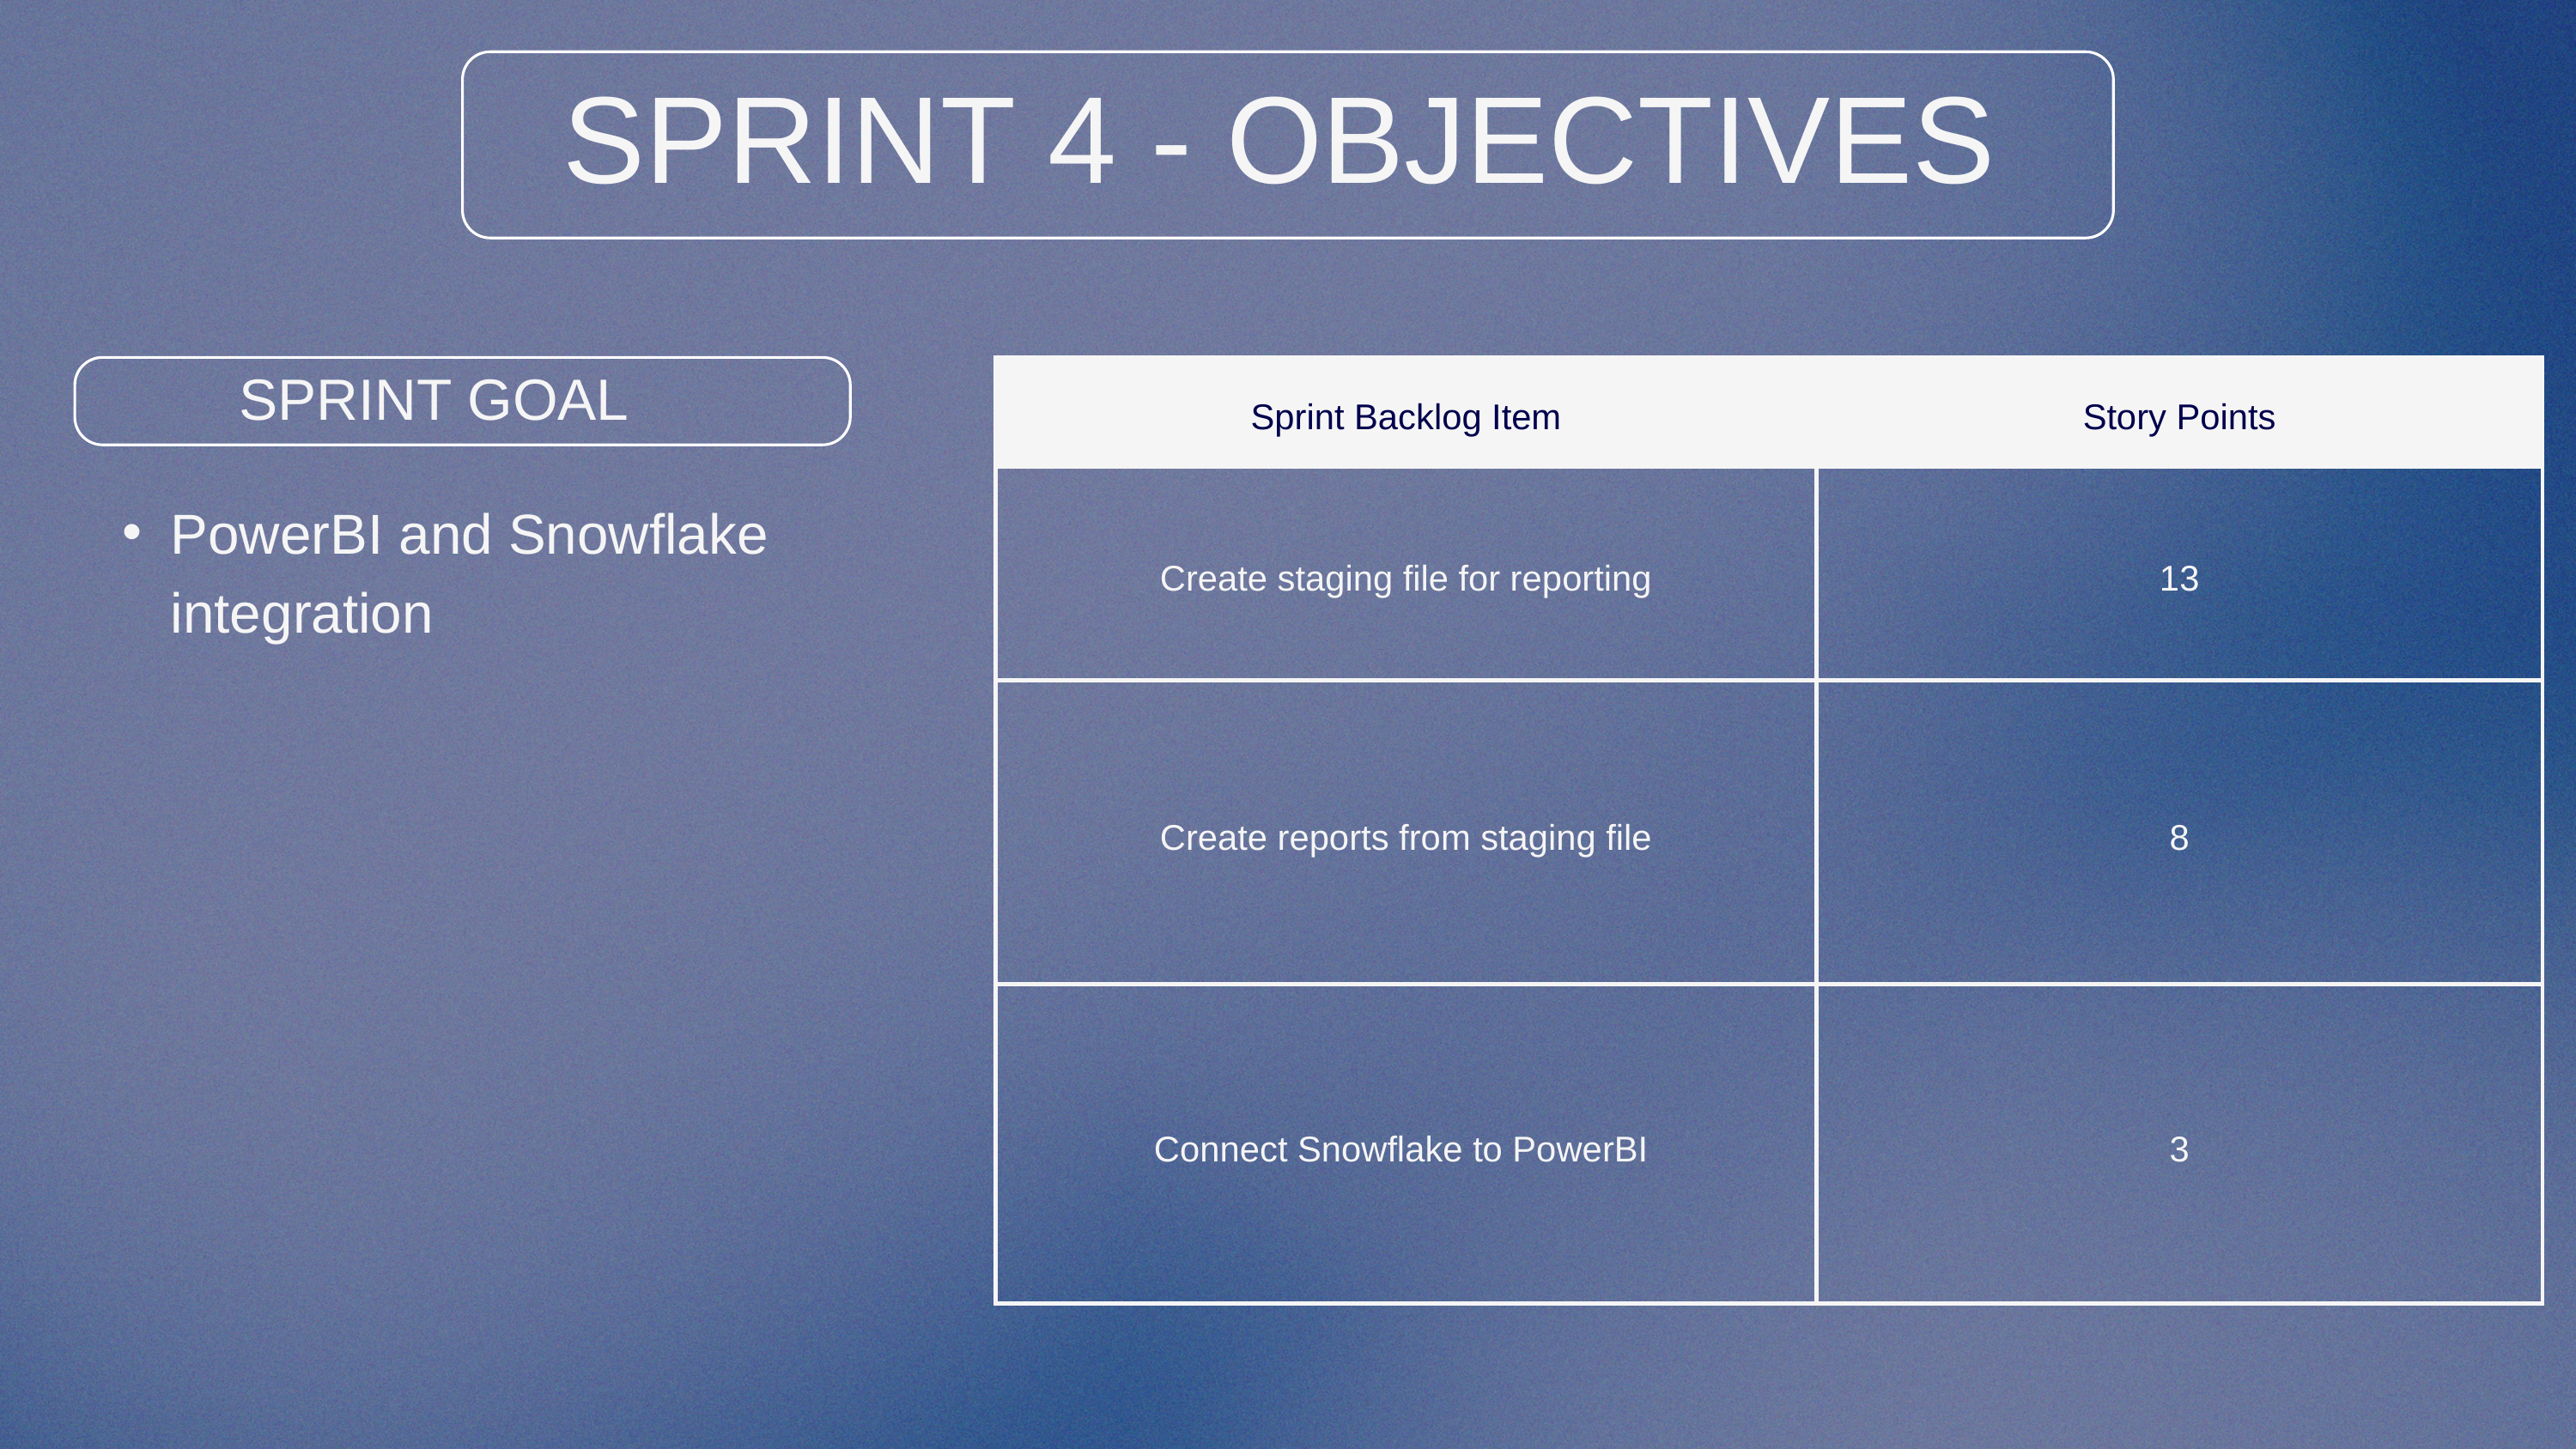

SPRINT 4 - OBJECTIVES

| Sprint Backlog Item | Story Points |
| --- | --- |
| Create staging file for reporting | 13 |
| Create reports from staging file | 8 |
| Connect Snowflake to PowerBI | 3 |
SPRINT GOAL
PowerBI and Snowflake integration